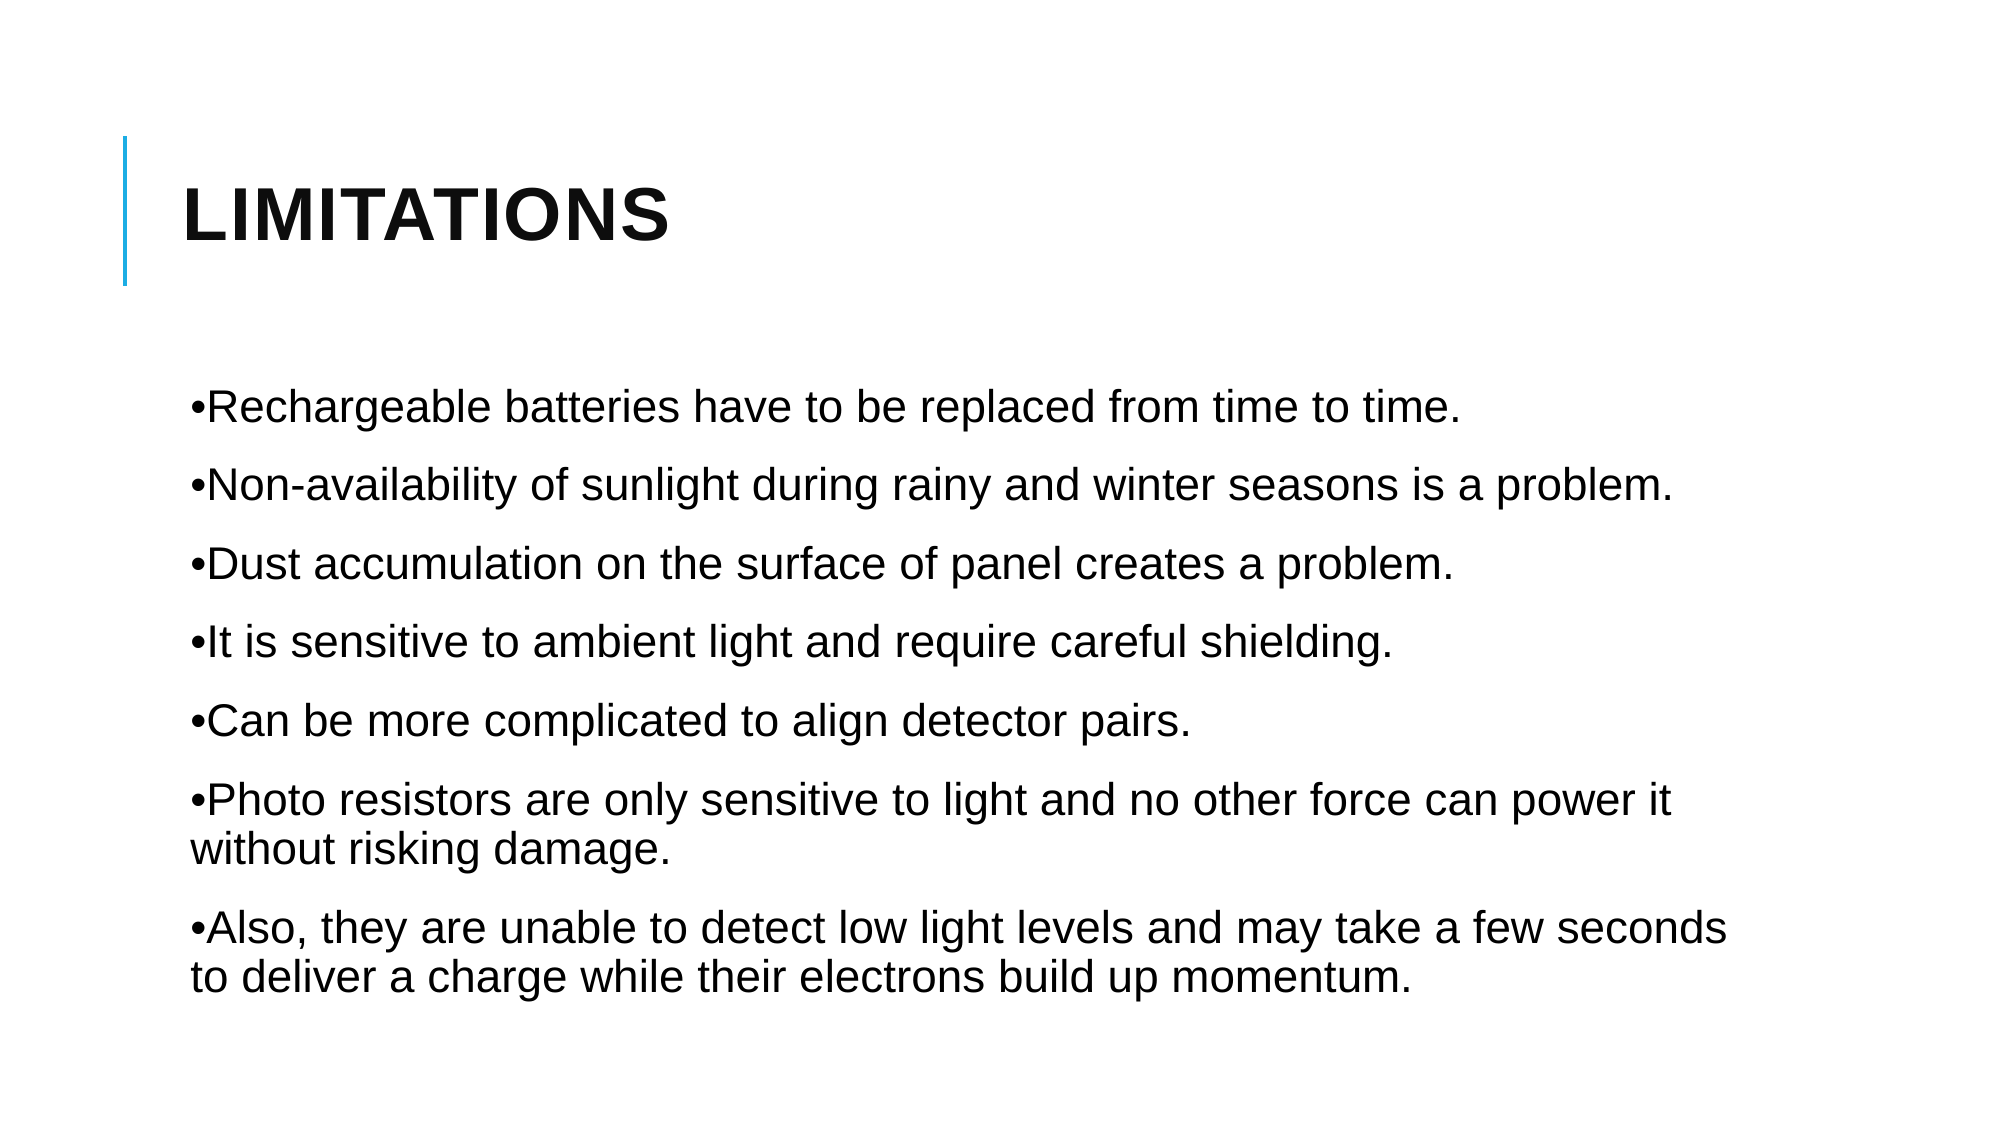

# LIMITATIONS
•Rechargeable batteries have to be replaced from time to time.
•Non-availability of sunlight during rainy and winter seasons is a problem.
•Dust accumulation on the surface of panel creates a problem.
•It is sensitive to ambient light and require careful shielding.
•Can be more complicated to align detector pairs.
•Photo resistors are only sensitive to light and no other force can power it without risking damage.
•Also, they are unable to detect low light levels and may take a few seconds to deliver a charge while their electrons build up momentum.